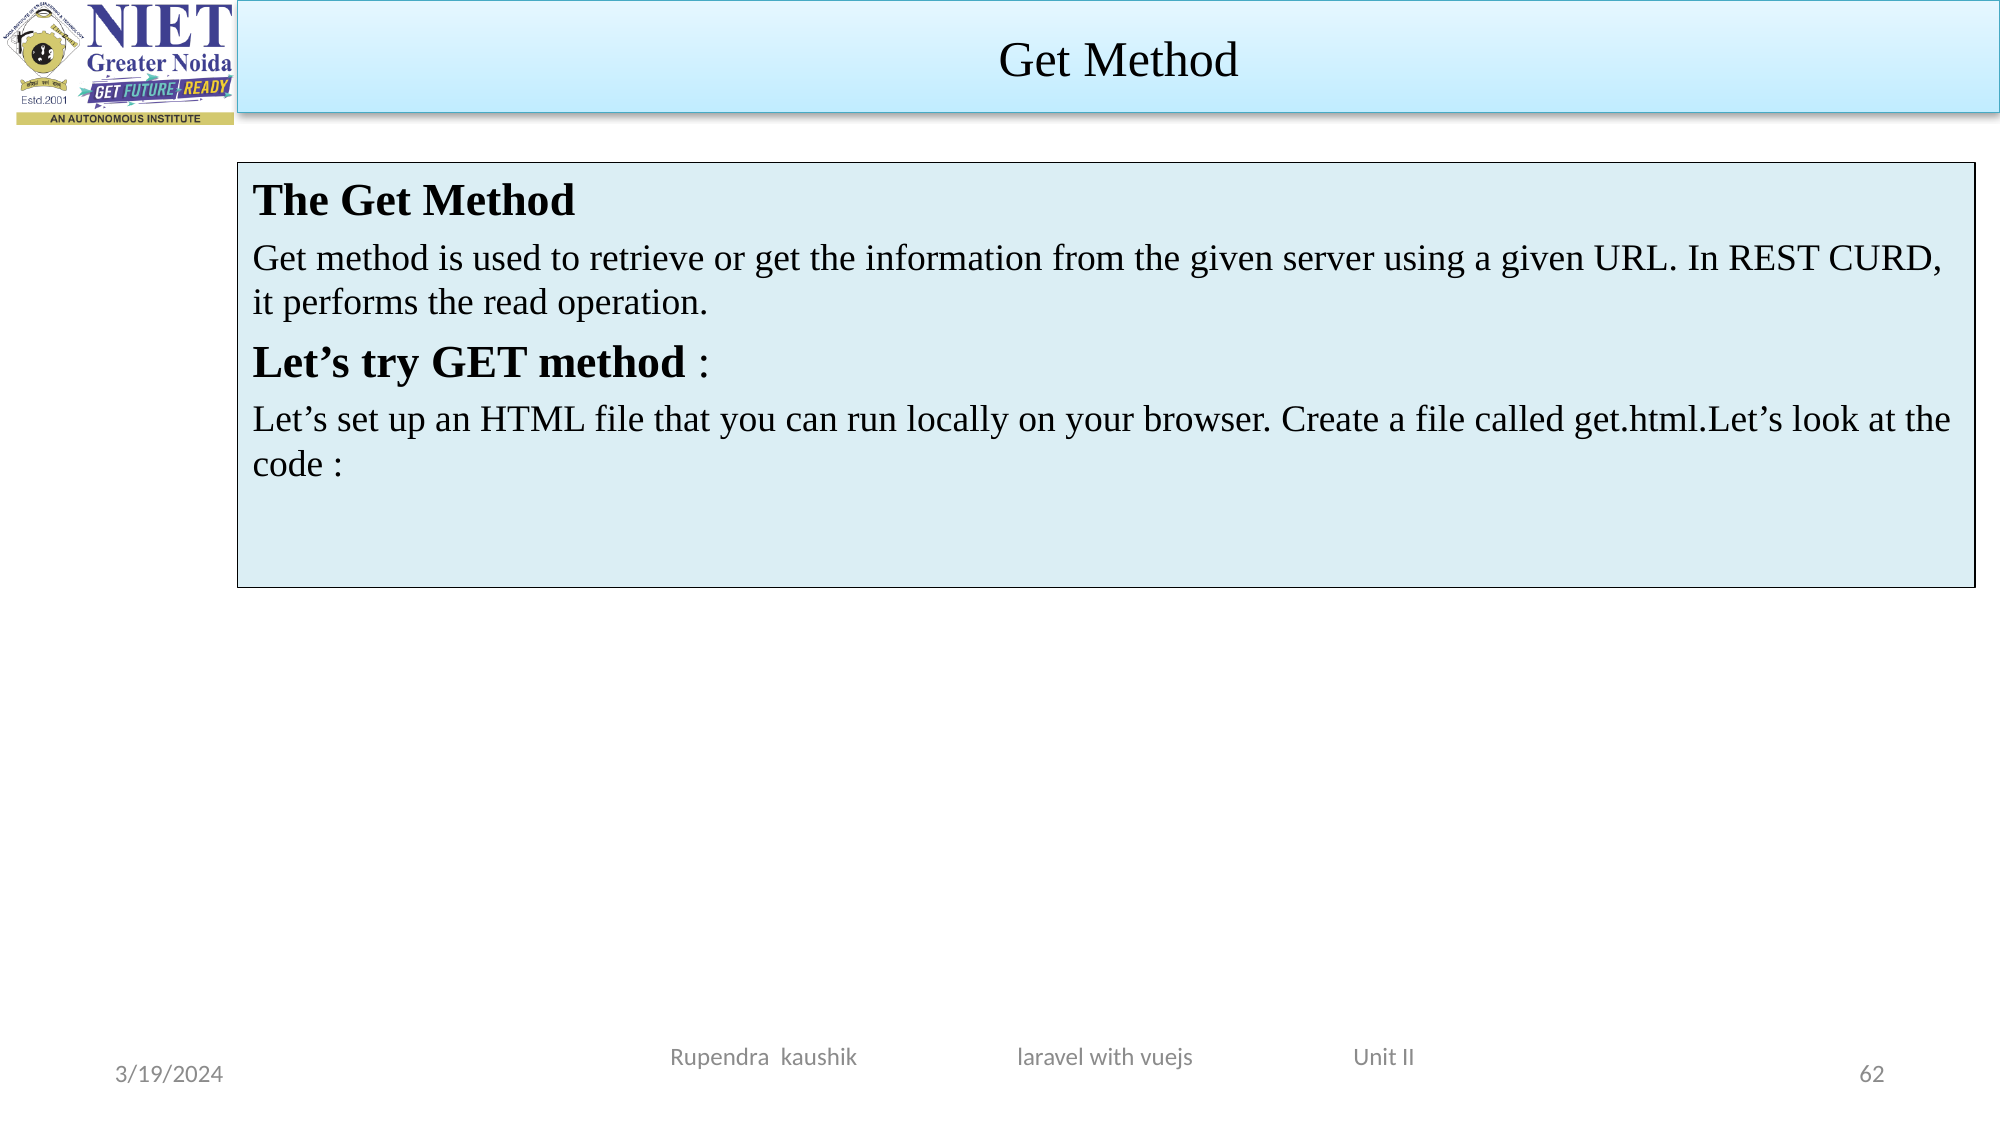

Get Method
The Get Method
Get method is used to retrieve or get the information from the given server using a given URL. In REST CURD, it performs the read operation.
Let’s try GET method :
Let’s set up an HTML file that you can run locally on your browser. Create a file called get.html.Let’s look at the code :

Rupendra  kaushik                            laravel with vuejs                            Unit II
3/19/2024
62